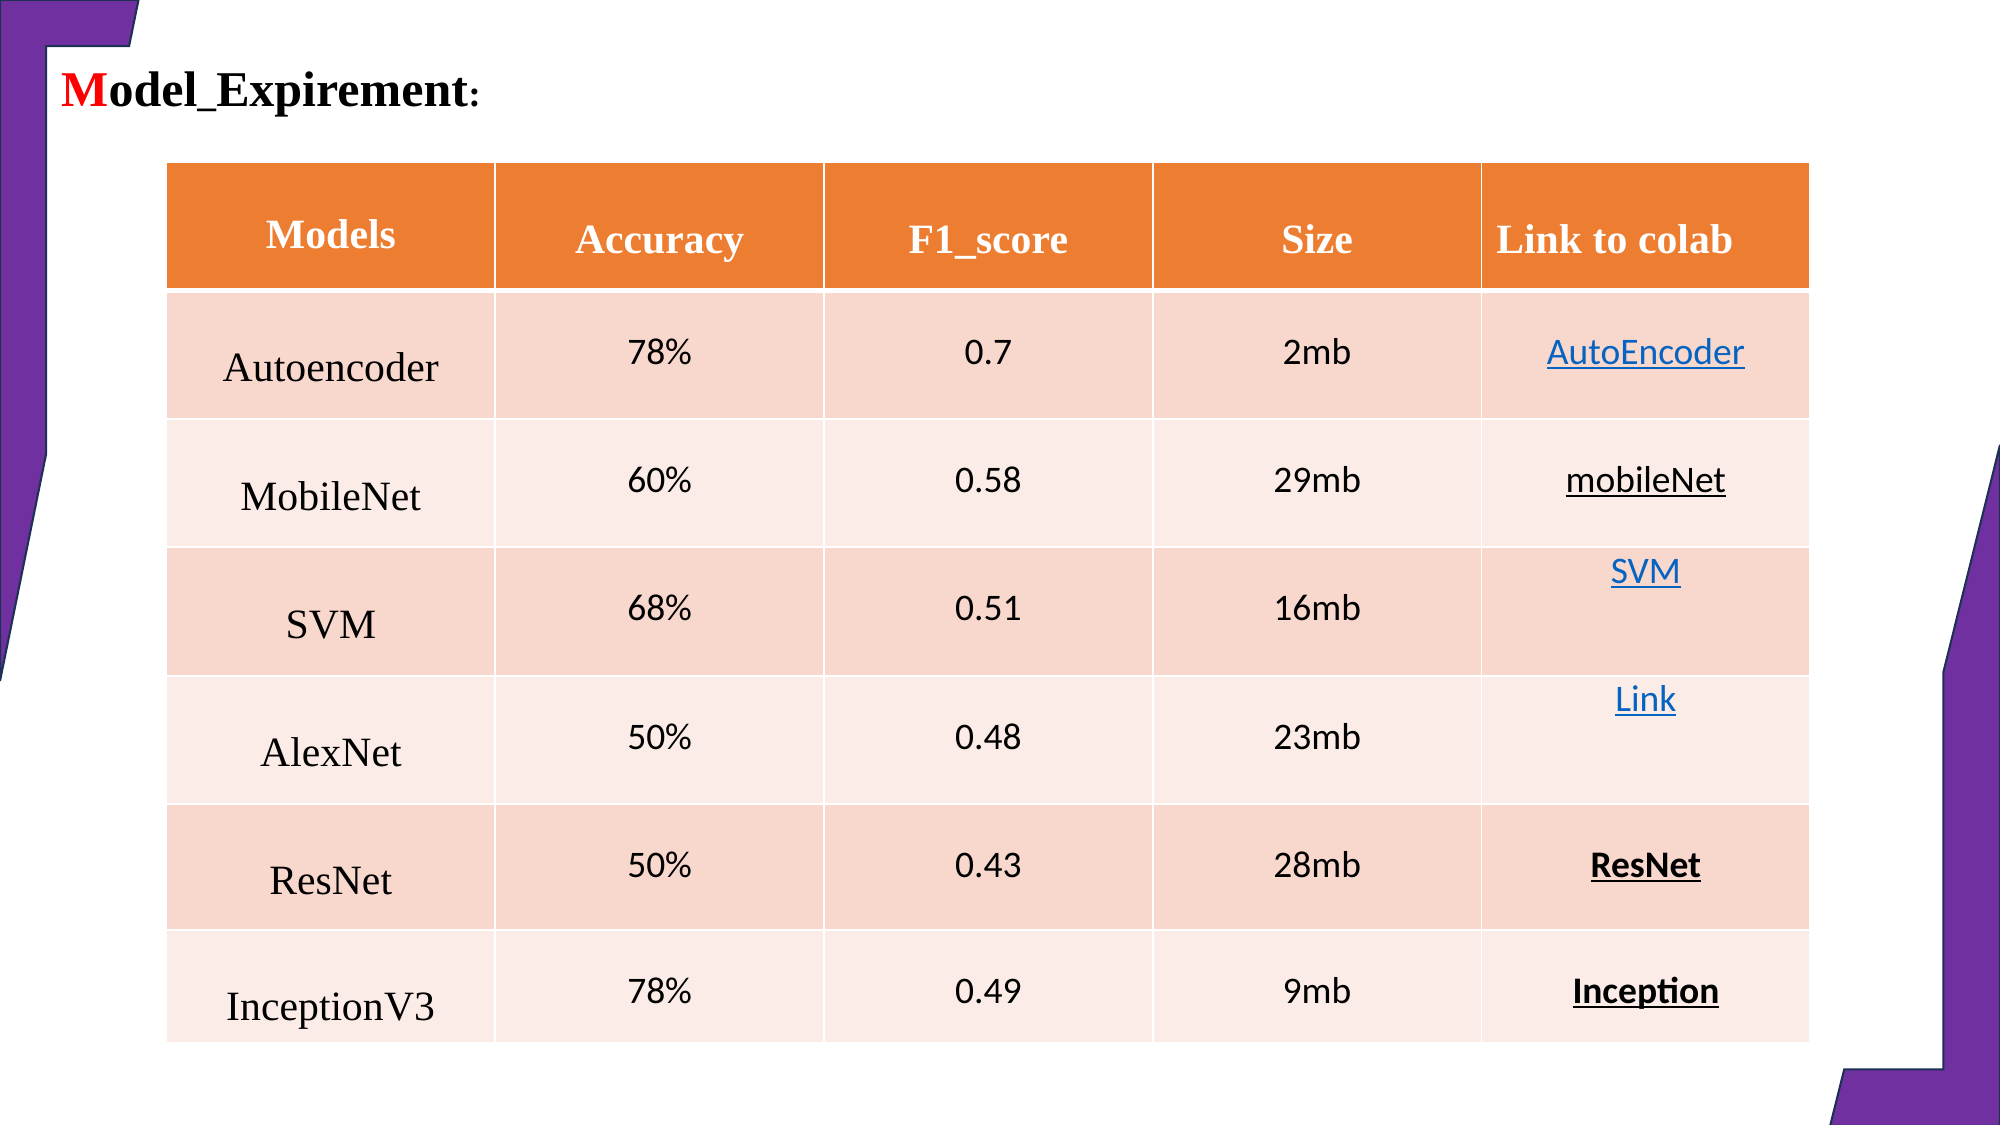

Model_Expirement:
| Models | Accuracy | F1\_score | Size | Link to colab |
| --- | --- | --- | --- | --- |
| Autoencoder | 78% | 0.7 | 2mb | AutoEncoder |
| MobileNet | 60% | 0.58 | 29mb | mobileNet |
| SVM | 68% | 0.51 | 16mb | SVM |
| AlexNet | 50% | 0.48 | 23mb | Link |
| ResNet | 50% | 0.43 | 28mb | ResNet |

| InceptionV3 | 78% | 0.49 | 9mb | Inception |
| --- | --- | --- | --- | --- |